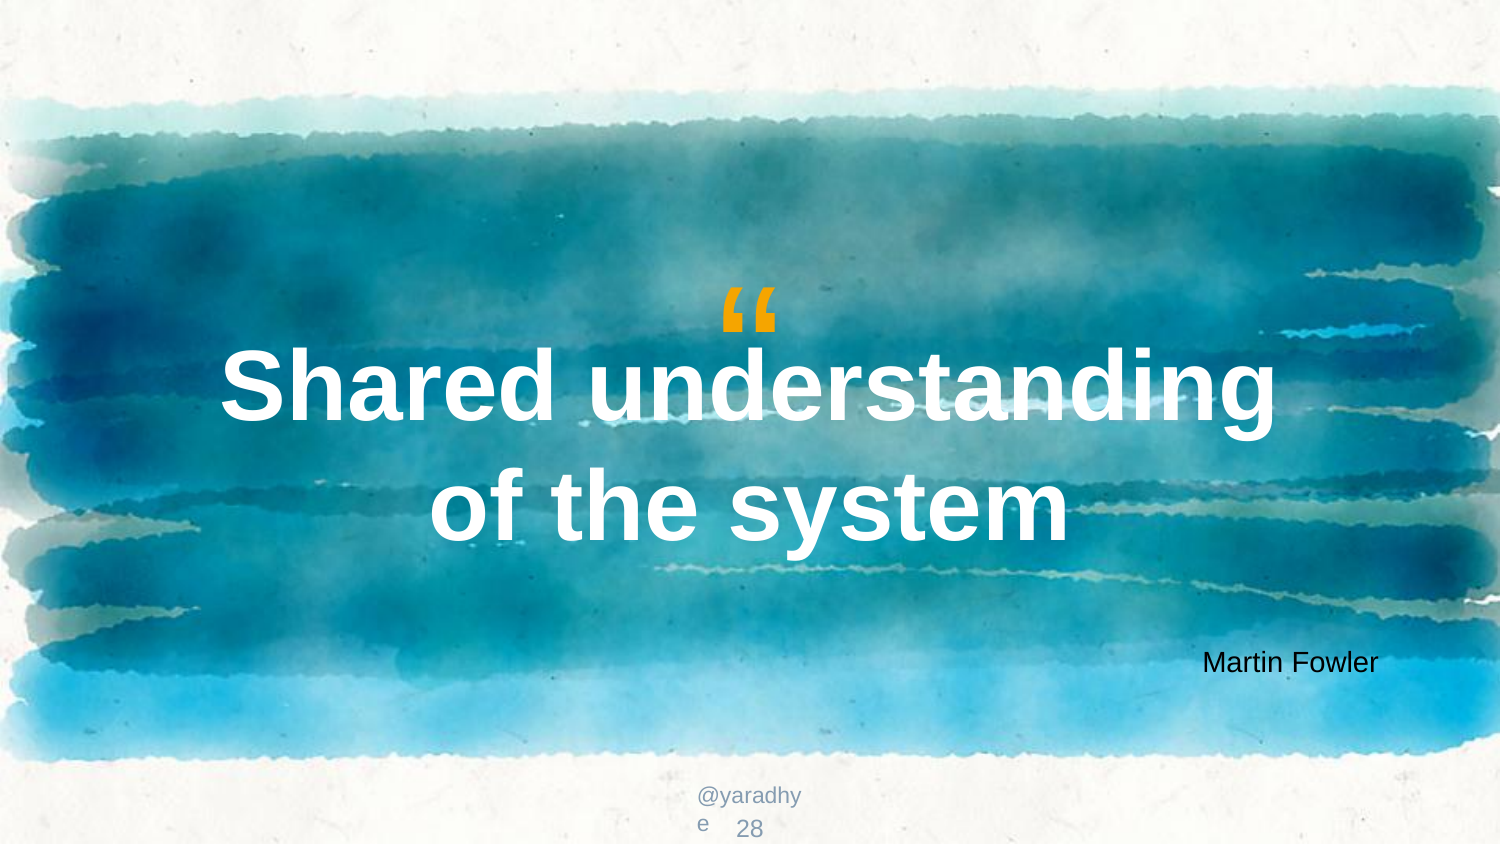

Shared understanding of the system
Martin Fowler
28